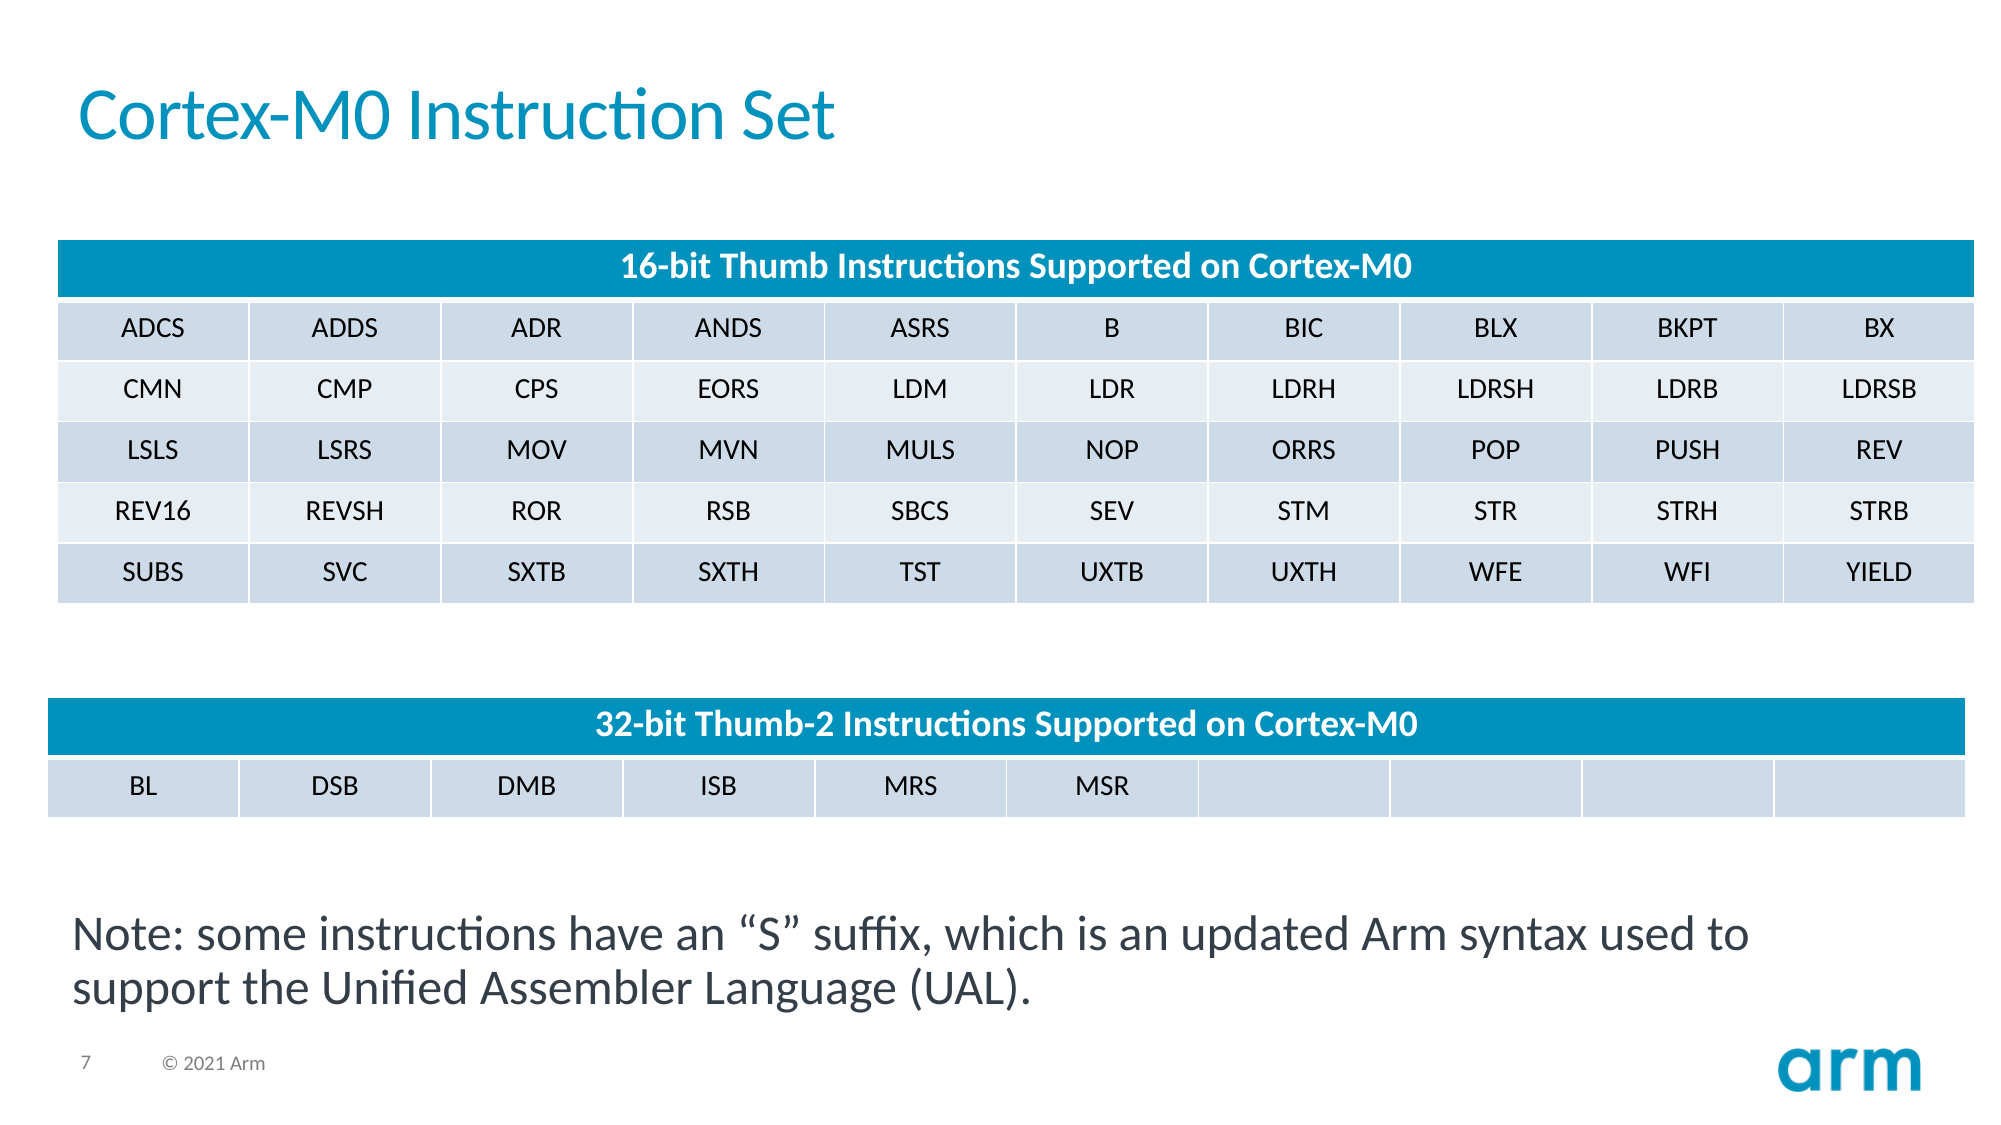

# Cortex-M0 Instruction Set
| 16-bit Thumb Instructions Supported on Cortex-M0 |  |  |  |  |  |  |  |  |  |
| --- | --- | --- | --- | --- | --- | --- | --- | --- | --- |
| ADCS | ADDS | ADR | ANDS | ASRS | B | BIC | BLX | BKPT | BX |
| CMN | CMP | CPS | EORS | LDM | LDR | LDRH | LDRSH | LDRB | LDRSB |
| LSLS | LSRS | MOV | MVN | MULS | NOP | ORRS | POP | PUSH | REV |
| REV16 | REVSH | ROR | RSB | SBCS | SEV | STM | STR | STRH | STRB |
| SUBS | SVC | SXTB | SXTH | TST | UXTB | UXTH | WFE | WFI | YIELD |
| 32-bit Thumb-2 Instructions Supported on Cortex-M0 |  |  |  |  |  |  |  |  |  |
| --- | --- | --- | --- | --- | --- | --- | --- | --- | --- |
| BL | DSB | DMB | ISB | MRS | MSR |  |  |  |  |
Note: some instructions have an “S” suffix, which is an updated Arm syntax used to support the Unified Assembler Language (UAL).